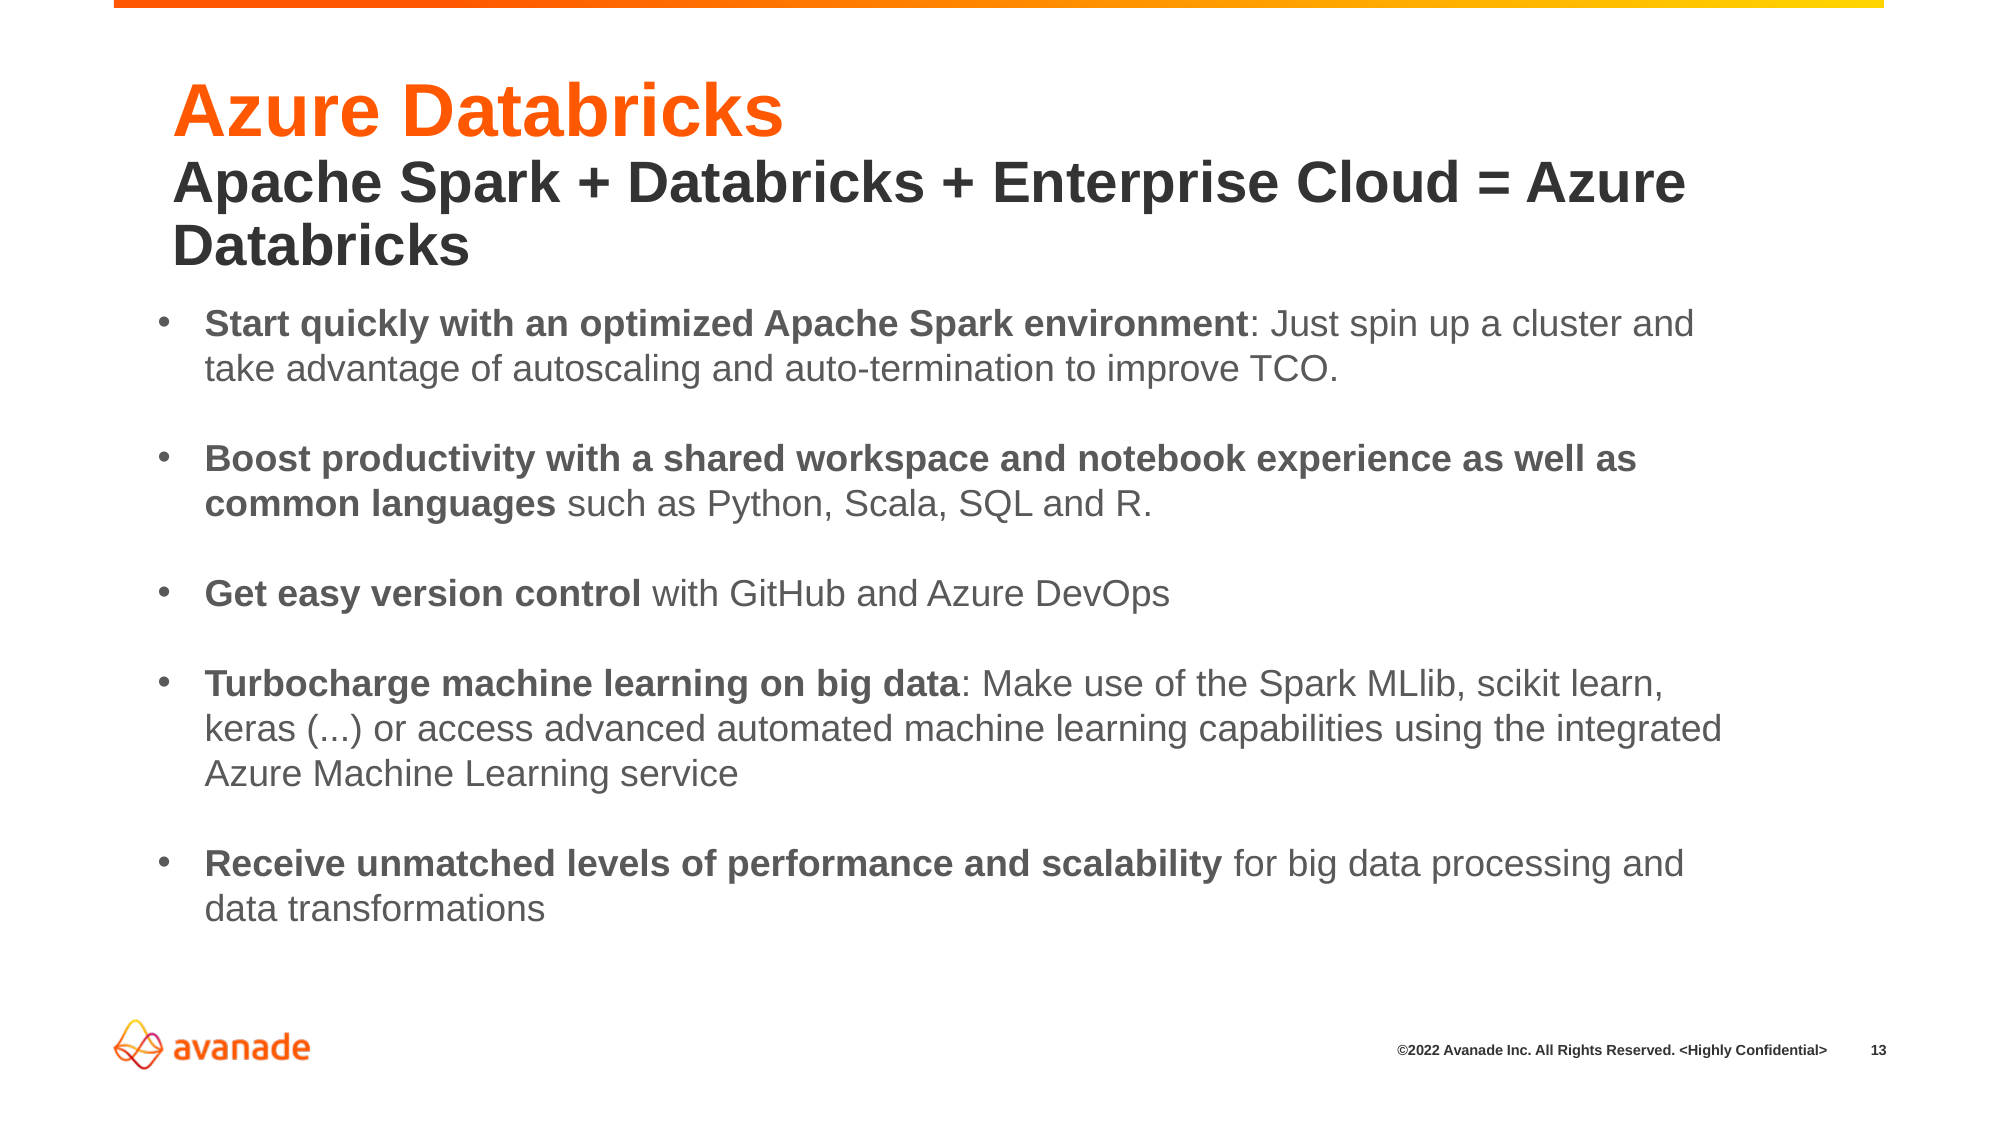

# Azure Databricks Apache Spark + Databricks + Enterprise Cloud = Azure Databricks
Start quickly with an optimized Apache Spark environment: Just spin up a cluster and take advantage of autoscaling and auto-termination to improve TCO.

Boost productivity with a shared workspace and notebook experience as well as common languages such as Python, Scala, SQL and R.

Get easy version control with GitHub and Azure DevOps

Turbocharge machine learning on big data: Make use of the Spark MLlib, scikit learn, keras (...) or access advanced automated machine learning capabilities using the integrated Azure Machine Learning service

Receive unmatched levels of performance and scalability for big data processing and data transformations